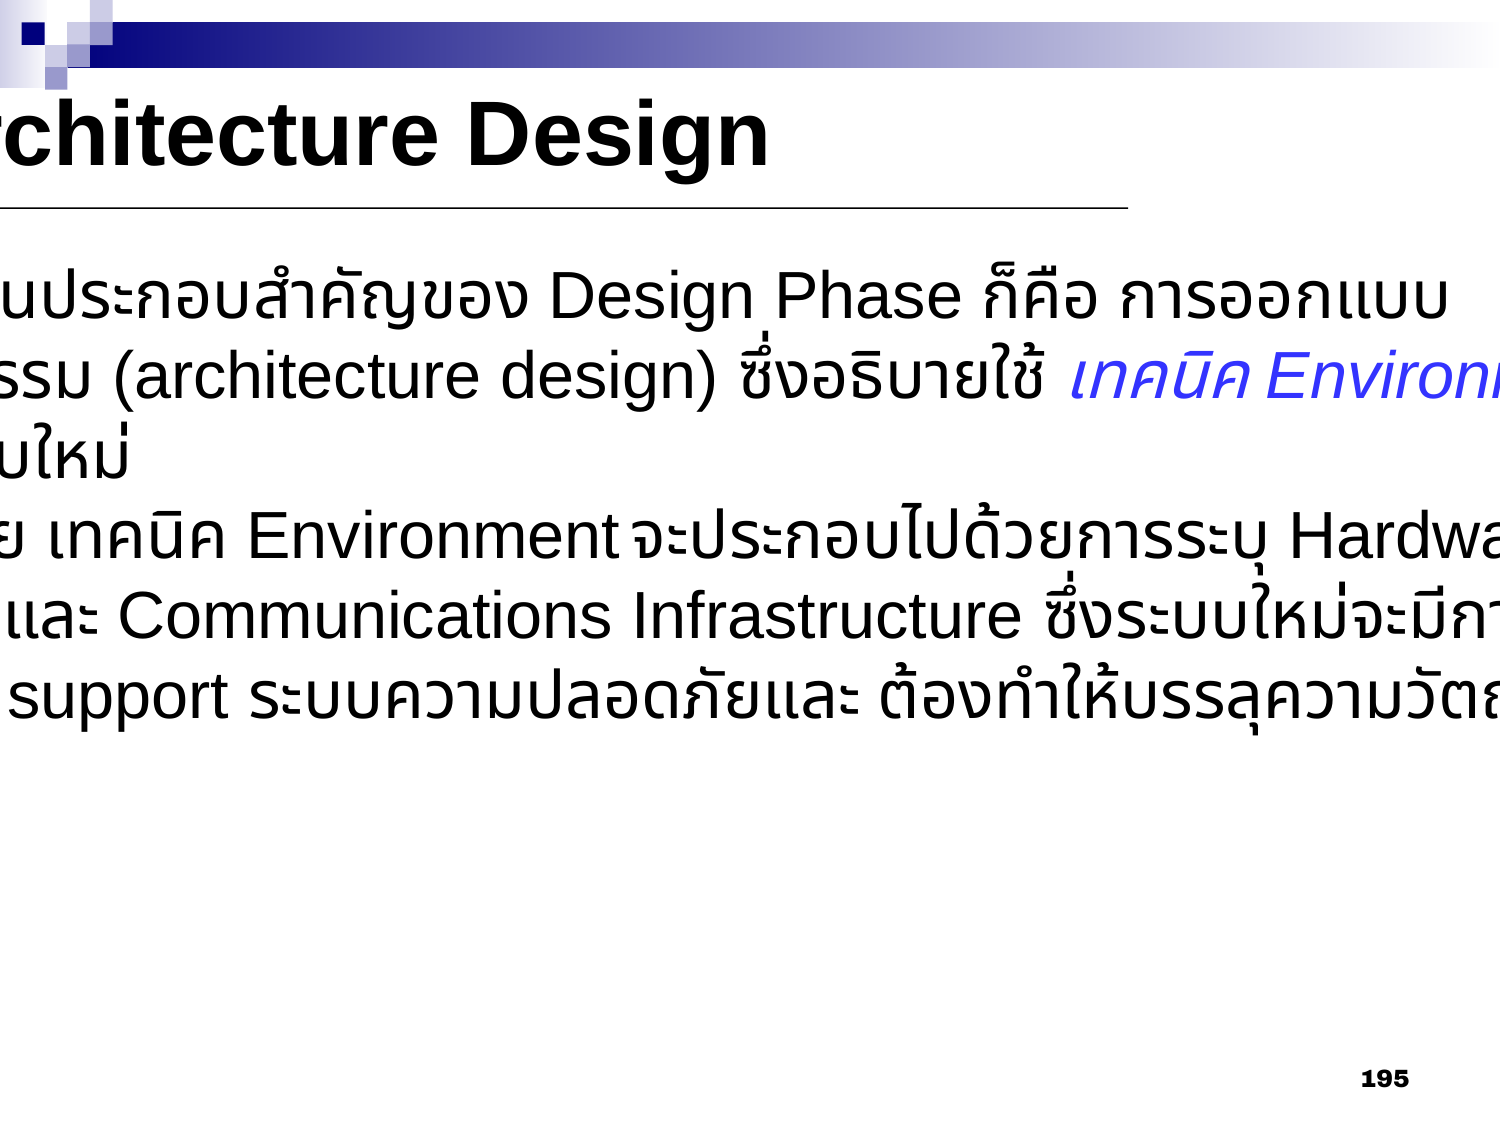

Architecture Design

            ส่วนประกอบสำคัญของ Design Phase ก็คือ การออกแบบ
สถาปัตยกรรม (architecture design) ซึ่งอธิบายใช้ เทคนิค Environment
สำหรับระบบใหม่
            โดย เทคนิค Environment จะประกอบไปด้วยการระบุ Hardware,
Software และ Communications Infrastructure ซึ่งระบบใหม่จะมีการสร้างและ
มีวิธีในการ support ระบบความปลอดภัยและ ต้องทำให้บรรลุความวัตถุประสงค์
195